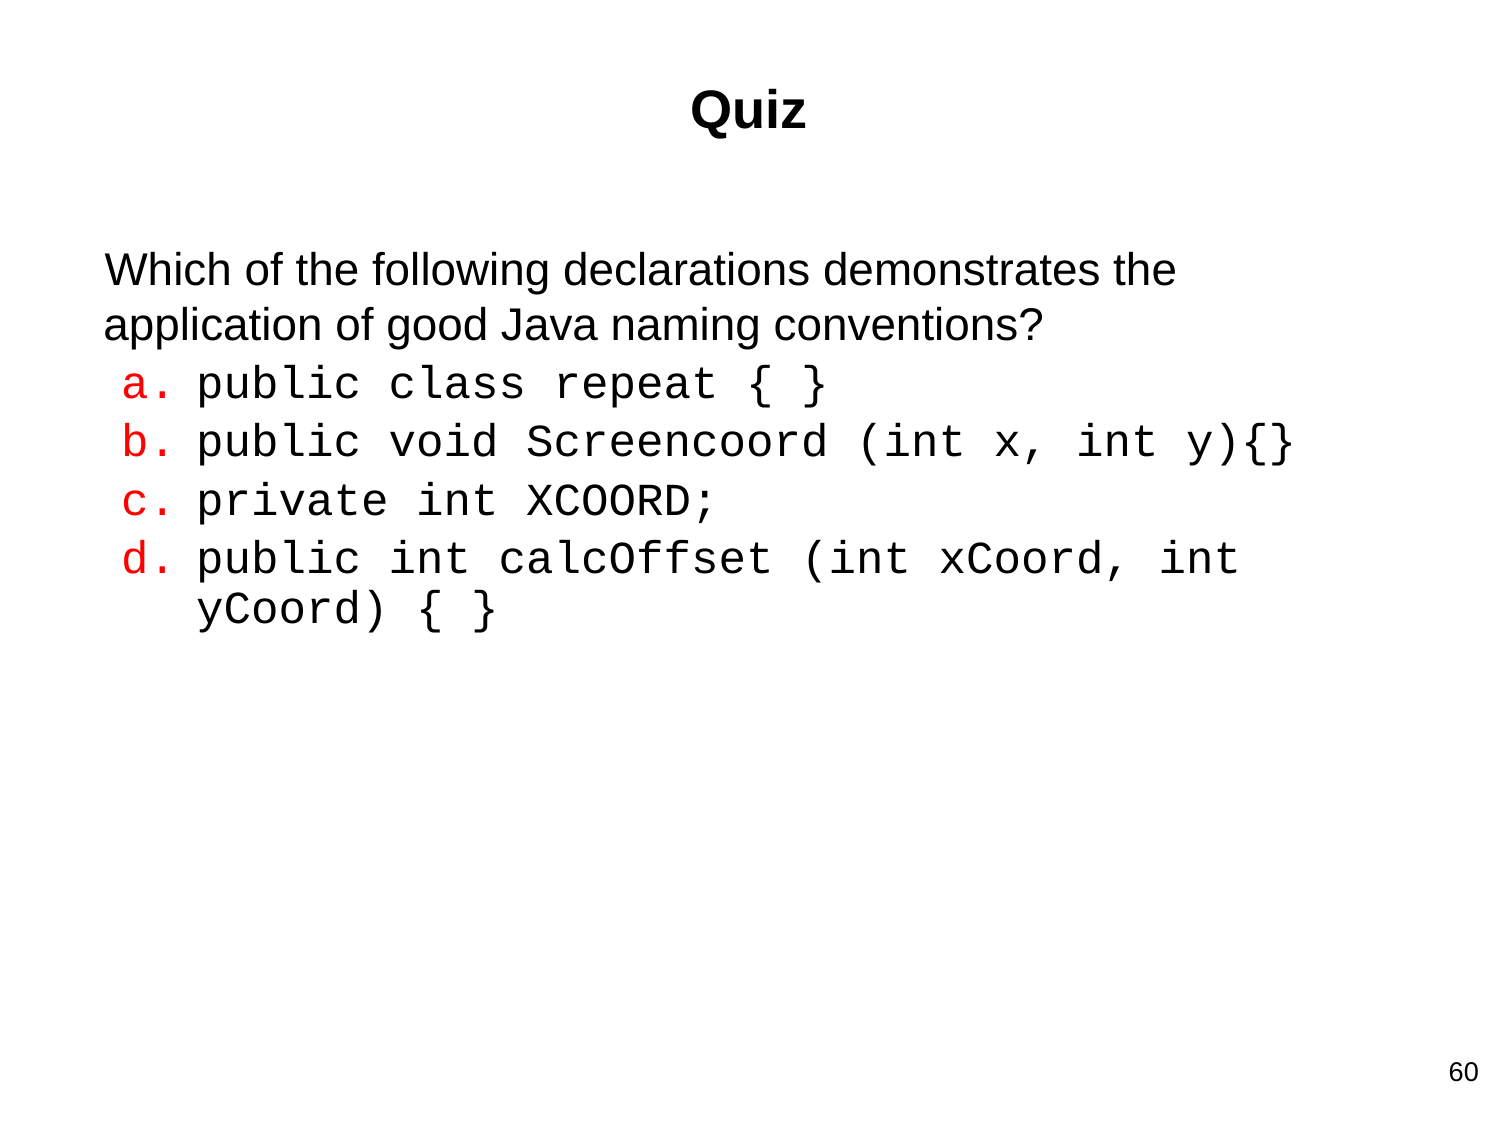

# Quiz
Which of the following declarations demonstrates the application of good Java naming conventions?
public class repeat { }
public void Screencoord (int x, int y){}
private int XCOORD;
public int calcOffset (int xCoord, int yCoord) { }
60